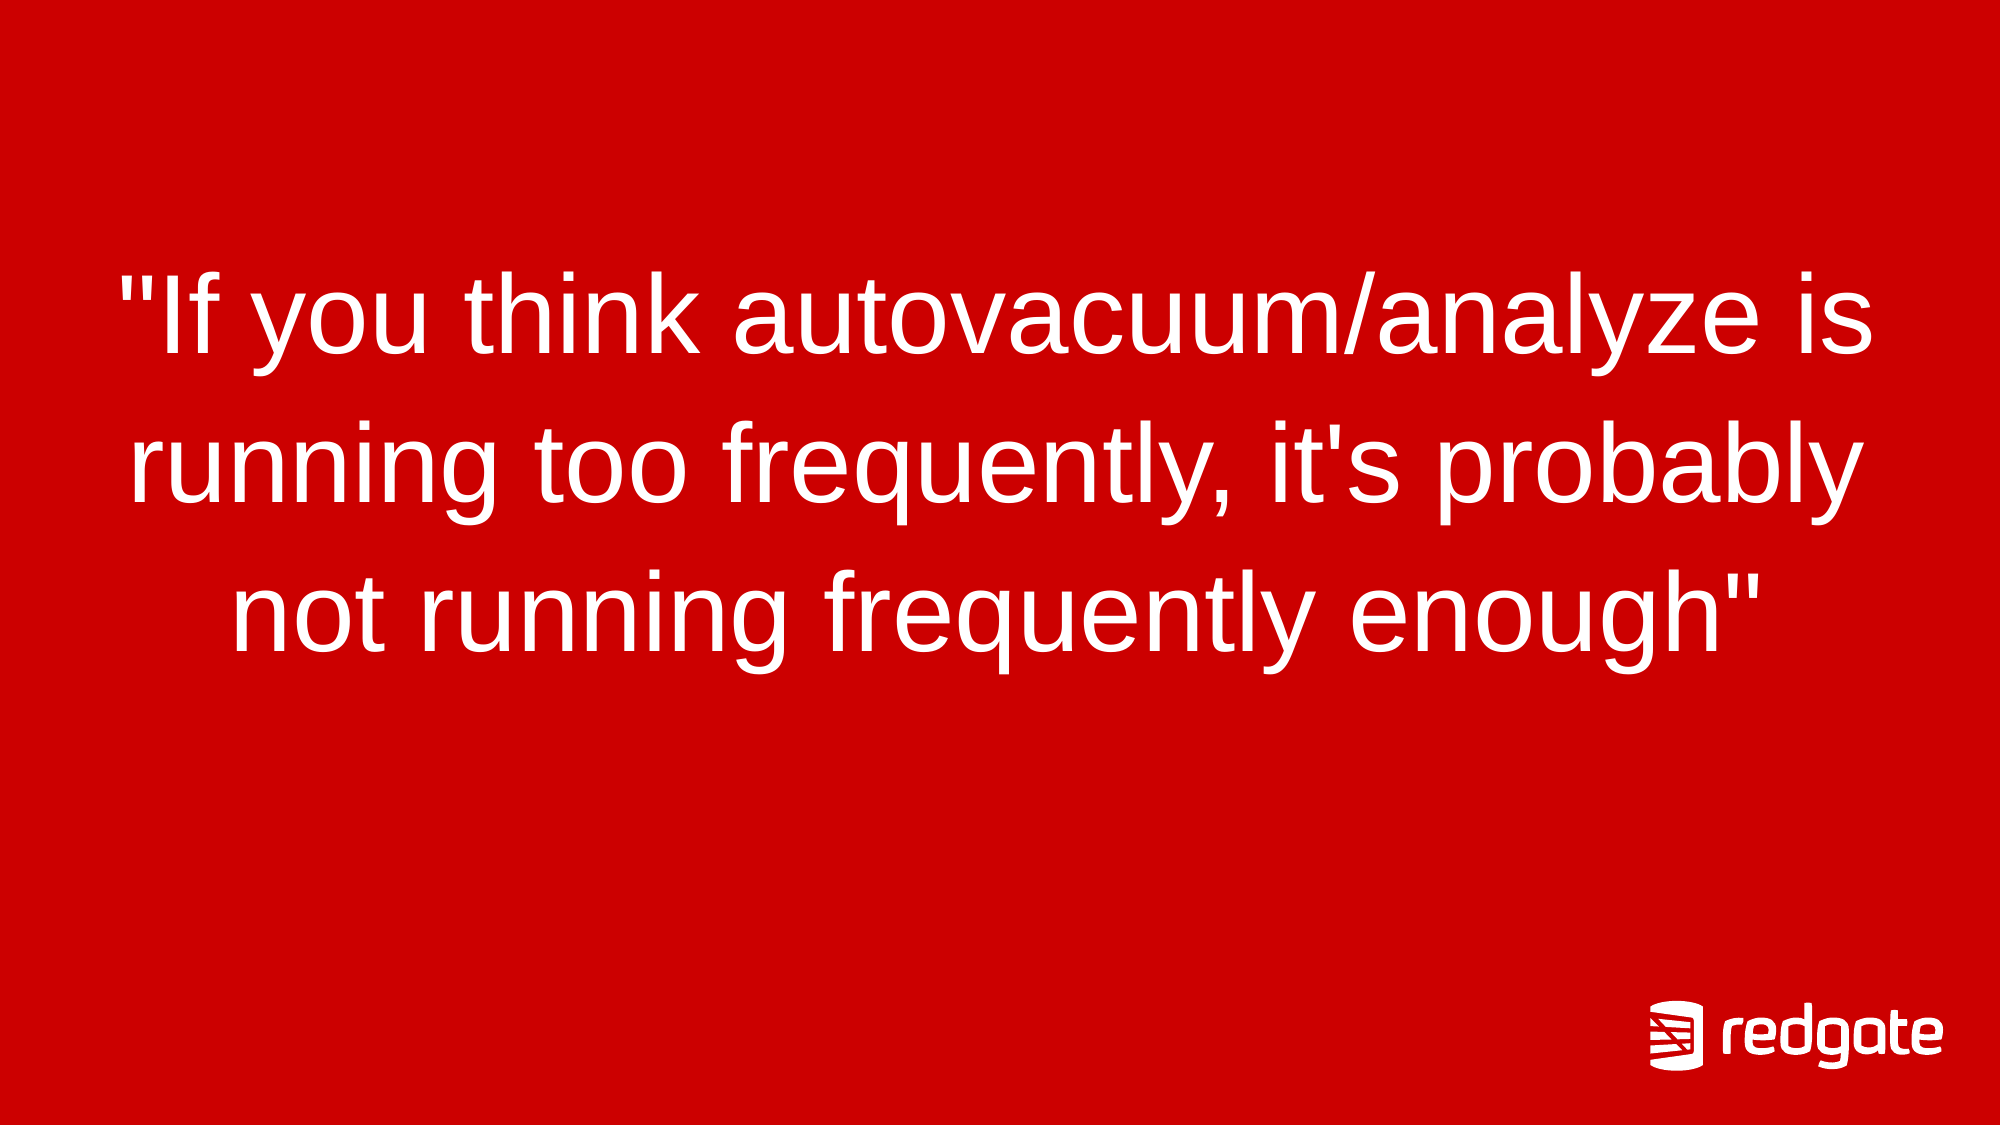

# "If you think autovacuum/analyze is running too frequently, it's probably not running frequently enough"